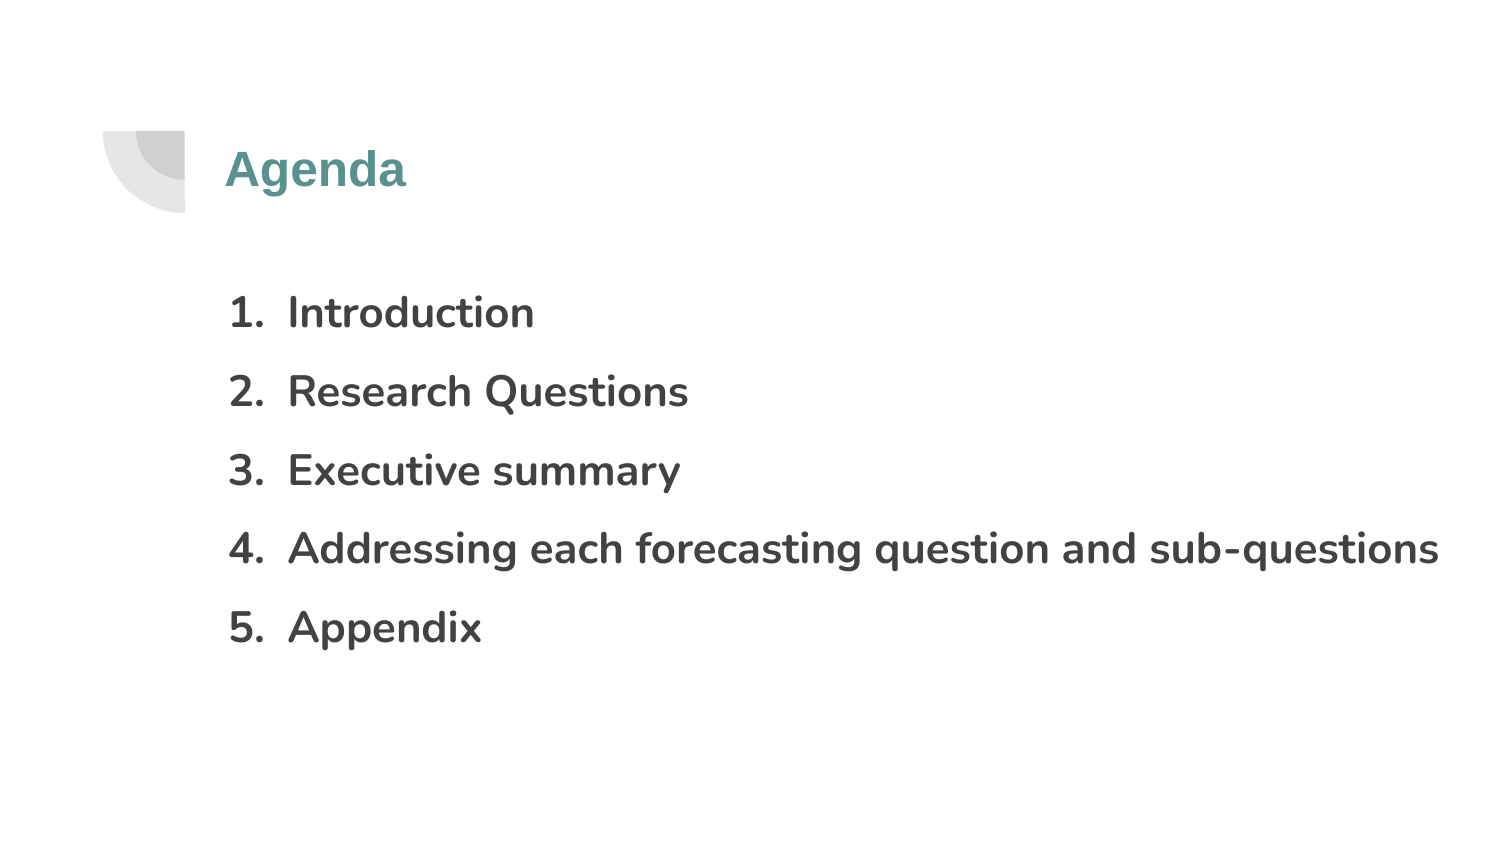

# Agenda
Introduction
Research Questions
Executive summary
Addressing each forecasting question and sub-questions
Appendix